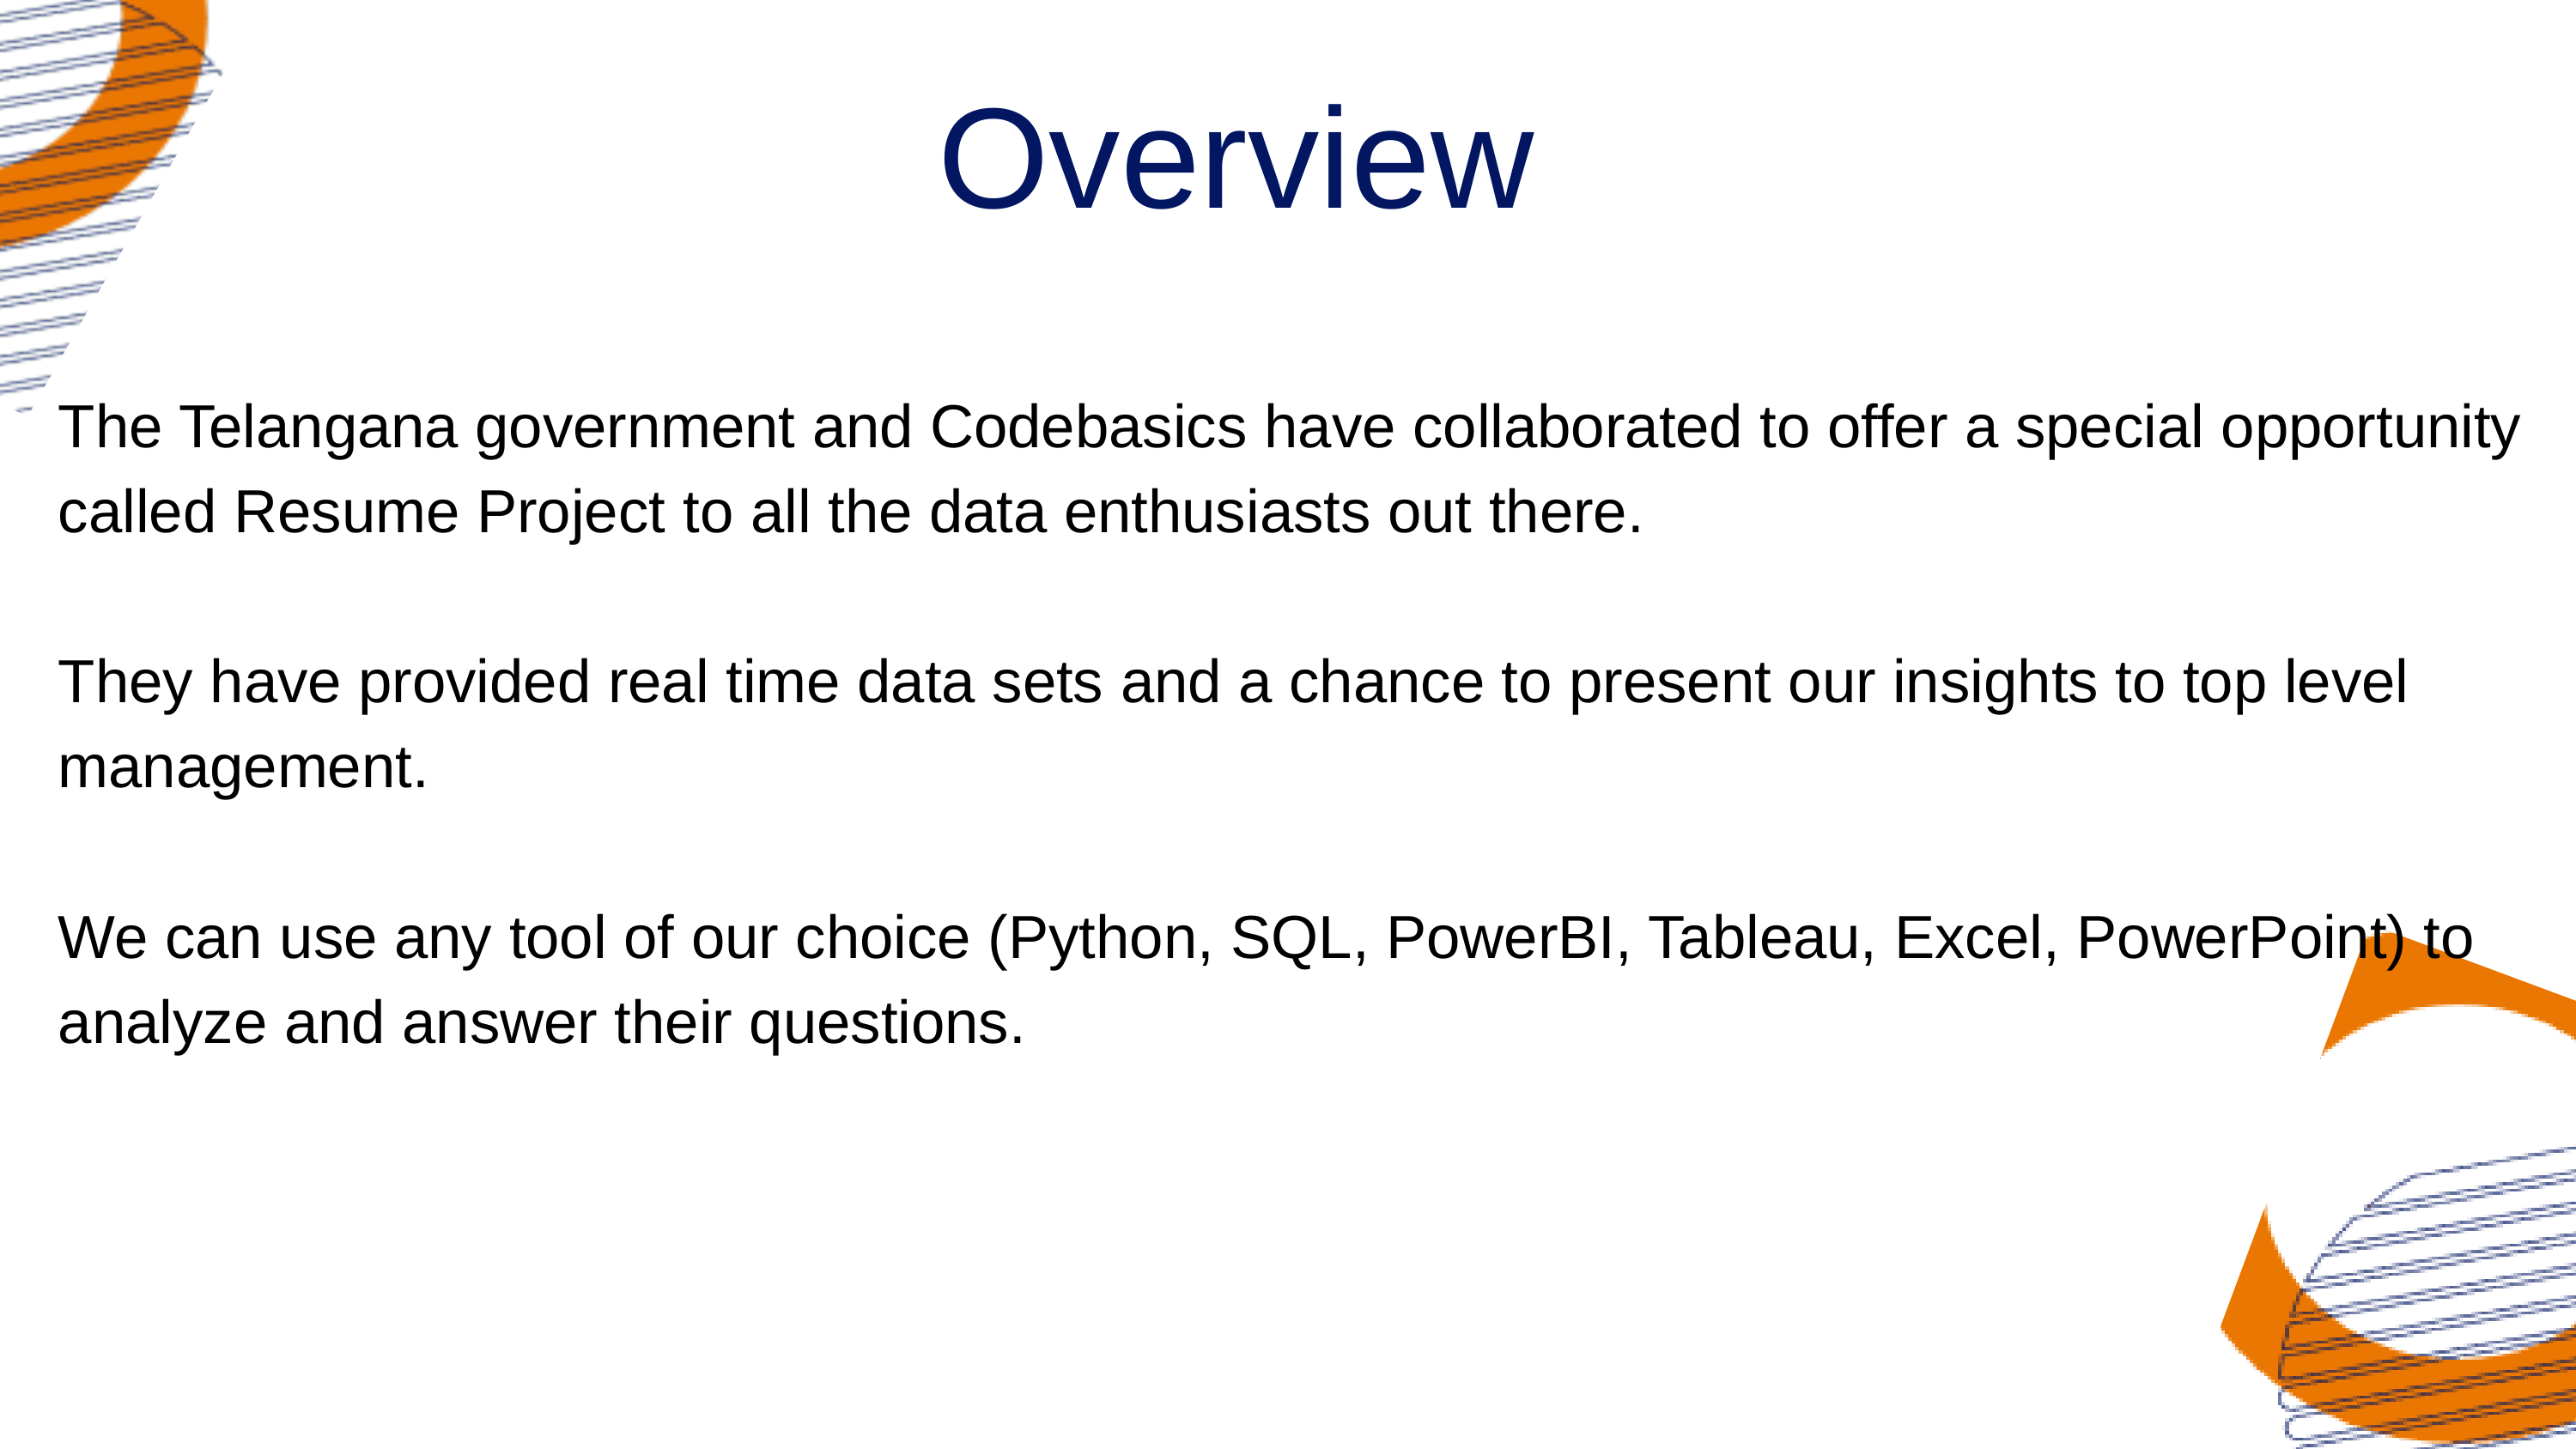

Overview
The Telangana government and Codebasics have collaborated to offer a special opportunity called Resume Project to all the data enthusiasts out there.

They have provided real time data sets and a chance to present our insights to top level management.

We can use any tool of our choice (Python, SQL, PowerBI, Tableau, Excel, PowerPoint) to analyze and answer their questions.